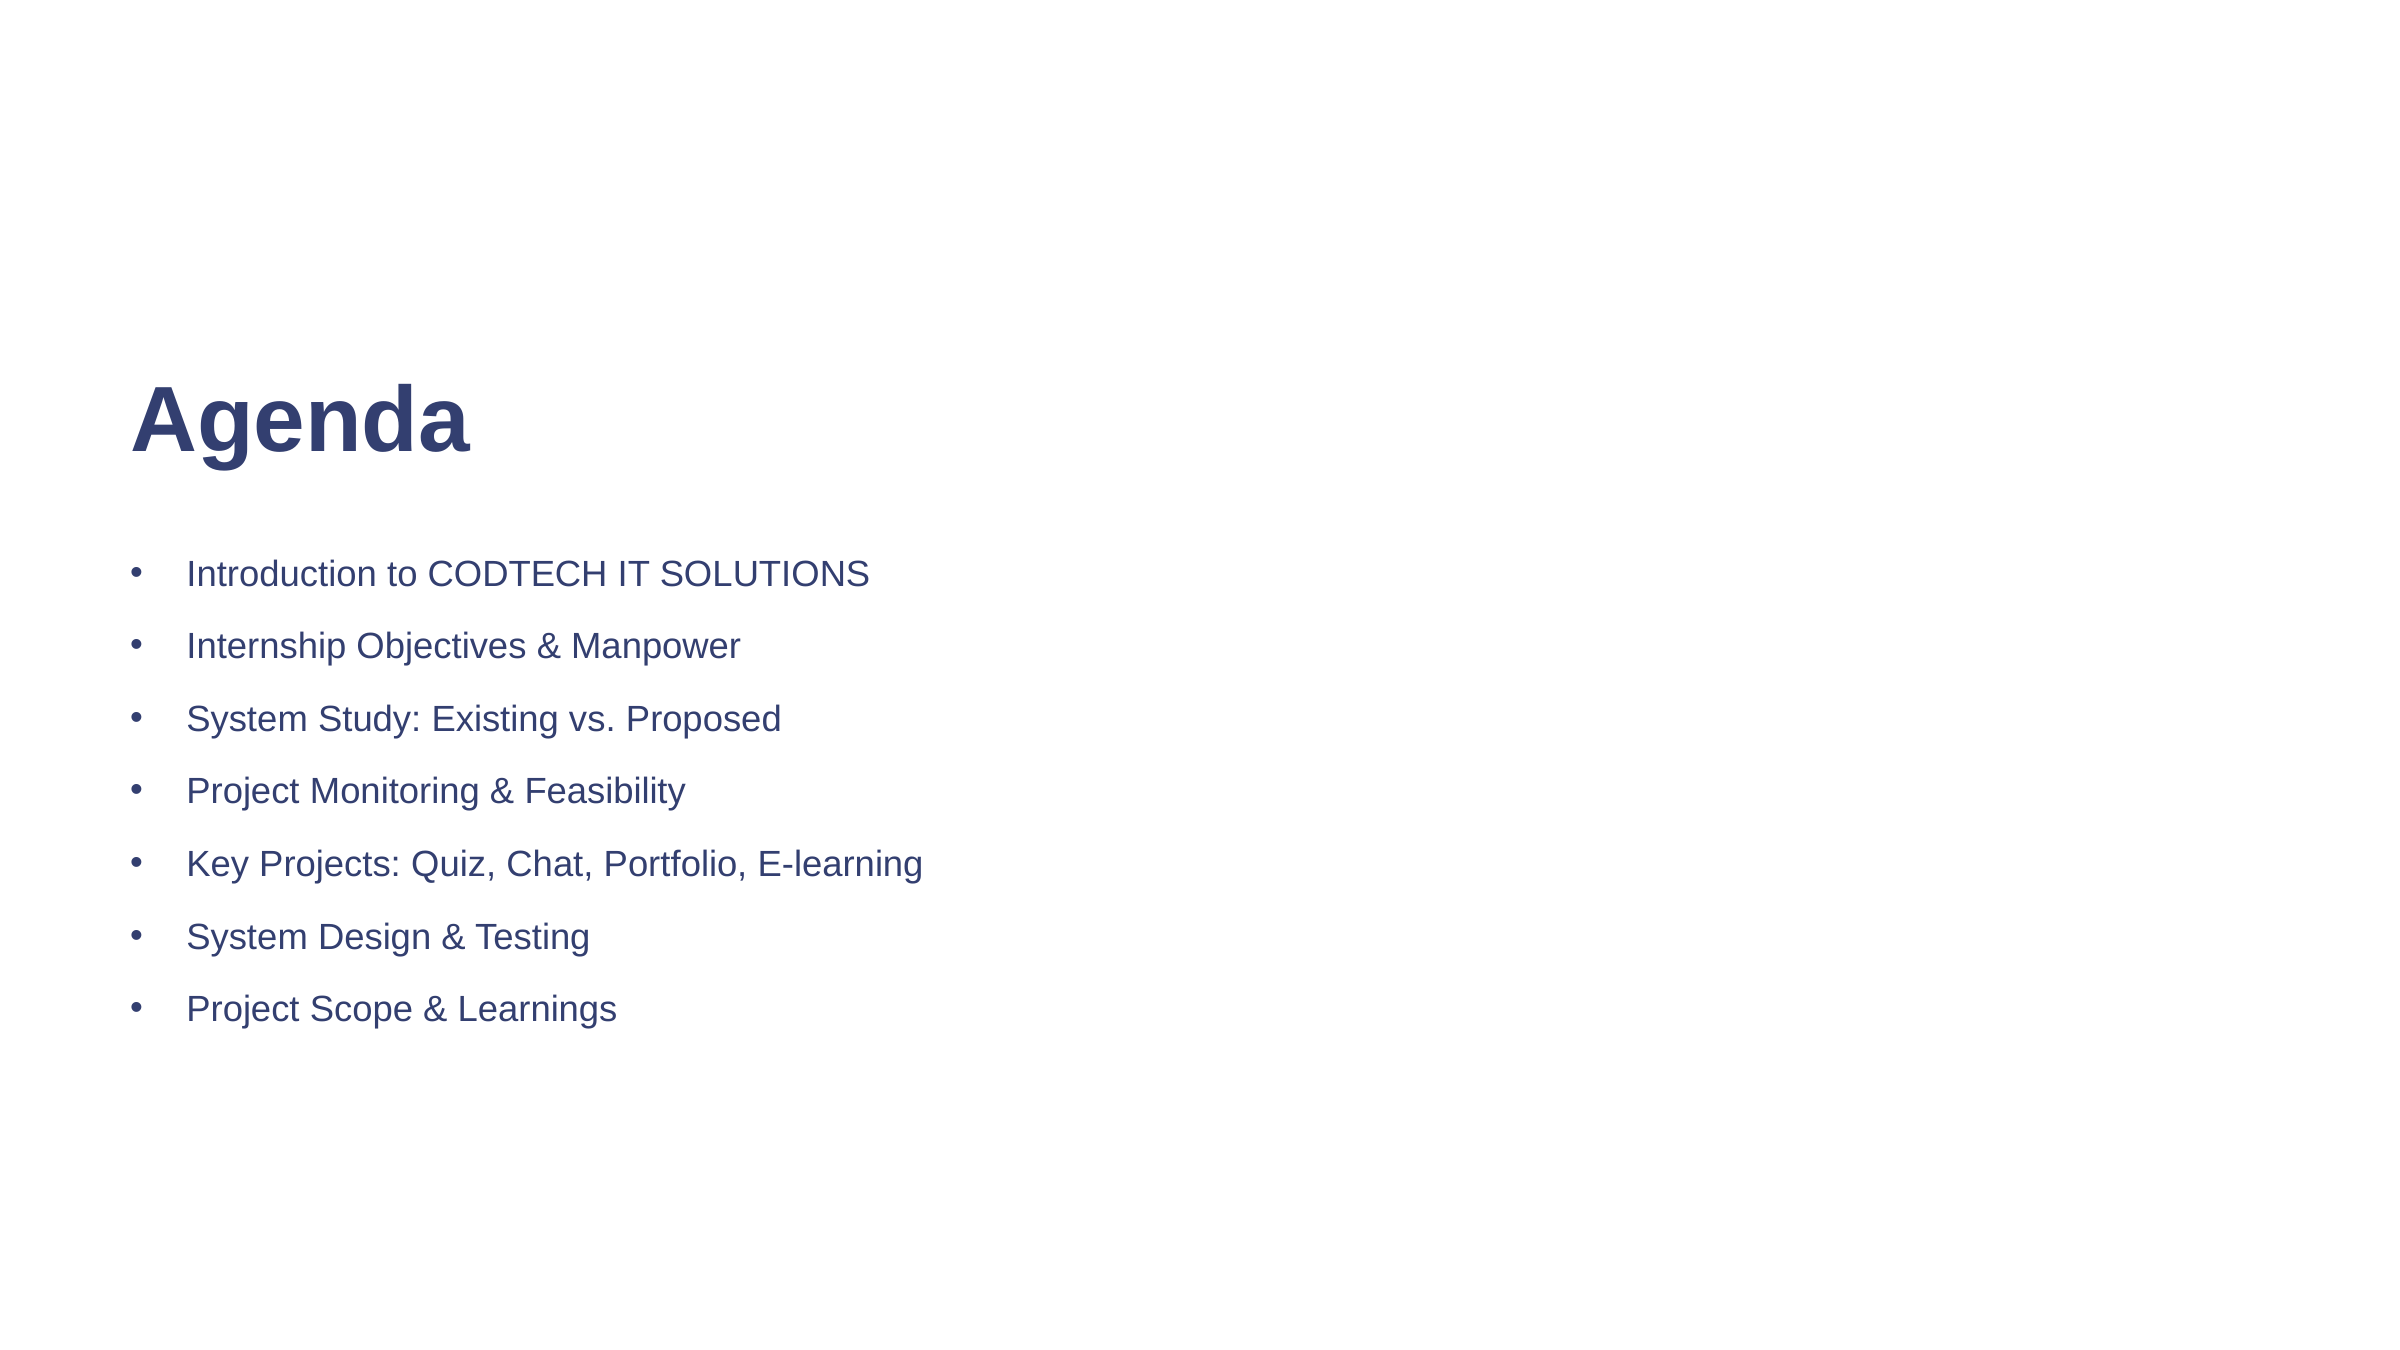

Agenda
Introduction to CODTECH IT SOLUTIONS
Internship Objectives & Manpower
System Study: Existing vs. Proposed
Project Monitoring & Feasibility
Key Projects: Quiz, Chat, Portfolio, E-learning
System Design & Testing
Project Scope & Learnings